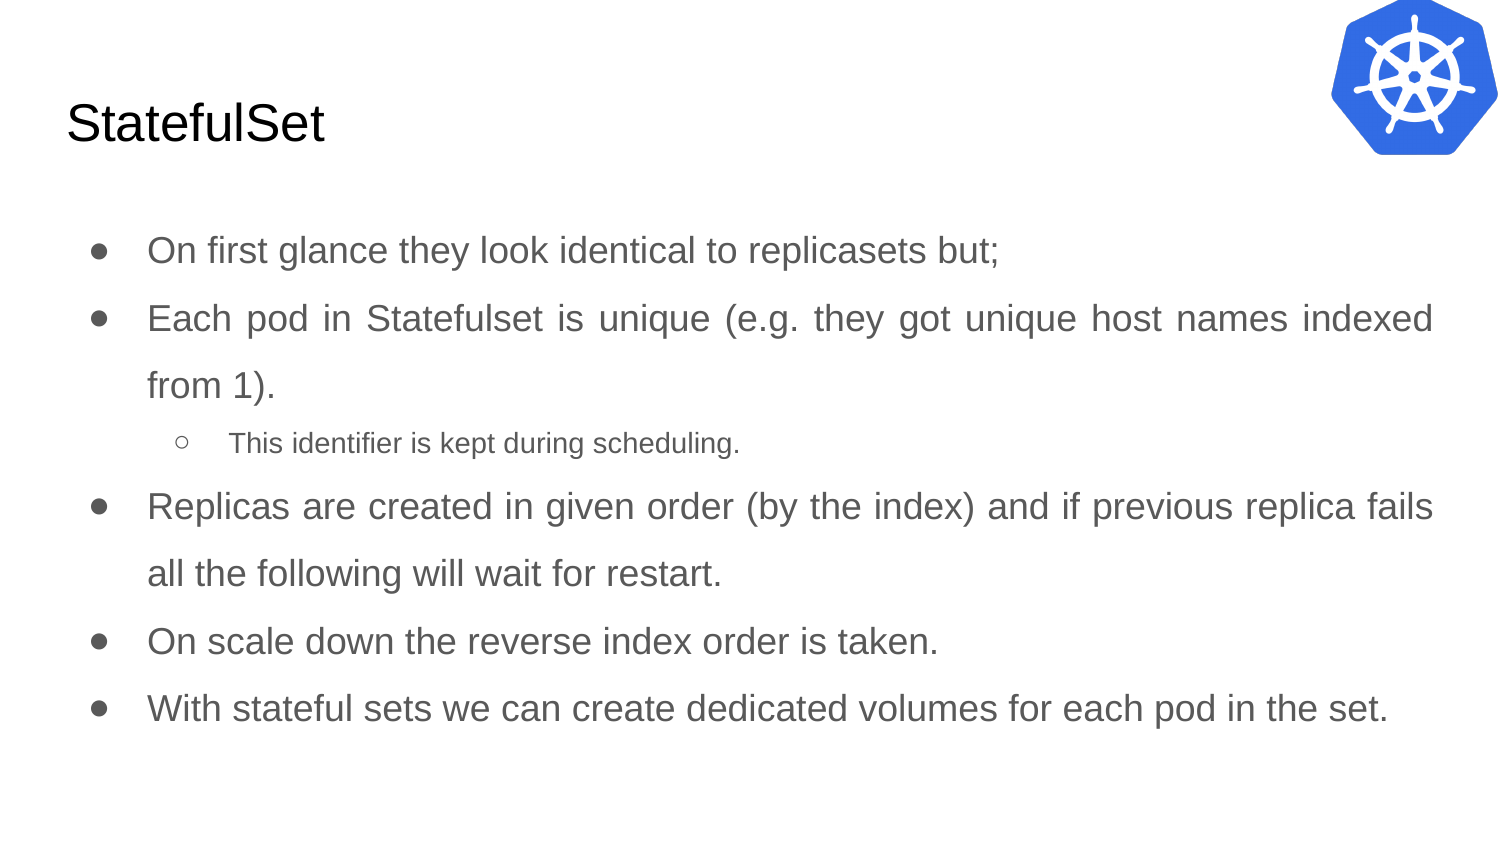

# StatefulSet
On first glance they look identical to replicasets but;
Each pod in Statefulset is unique (e.g. they got unique host names indexed from 1).
This identifier is kept during scheduling.
Replicas are created in given order (by the index) and if previous replica fails all the following will wait for restart.
On scale down the reverse index order is taken.
With stateful sets we can create dedicated volumes for each pod in the set.